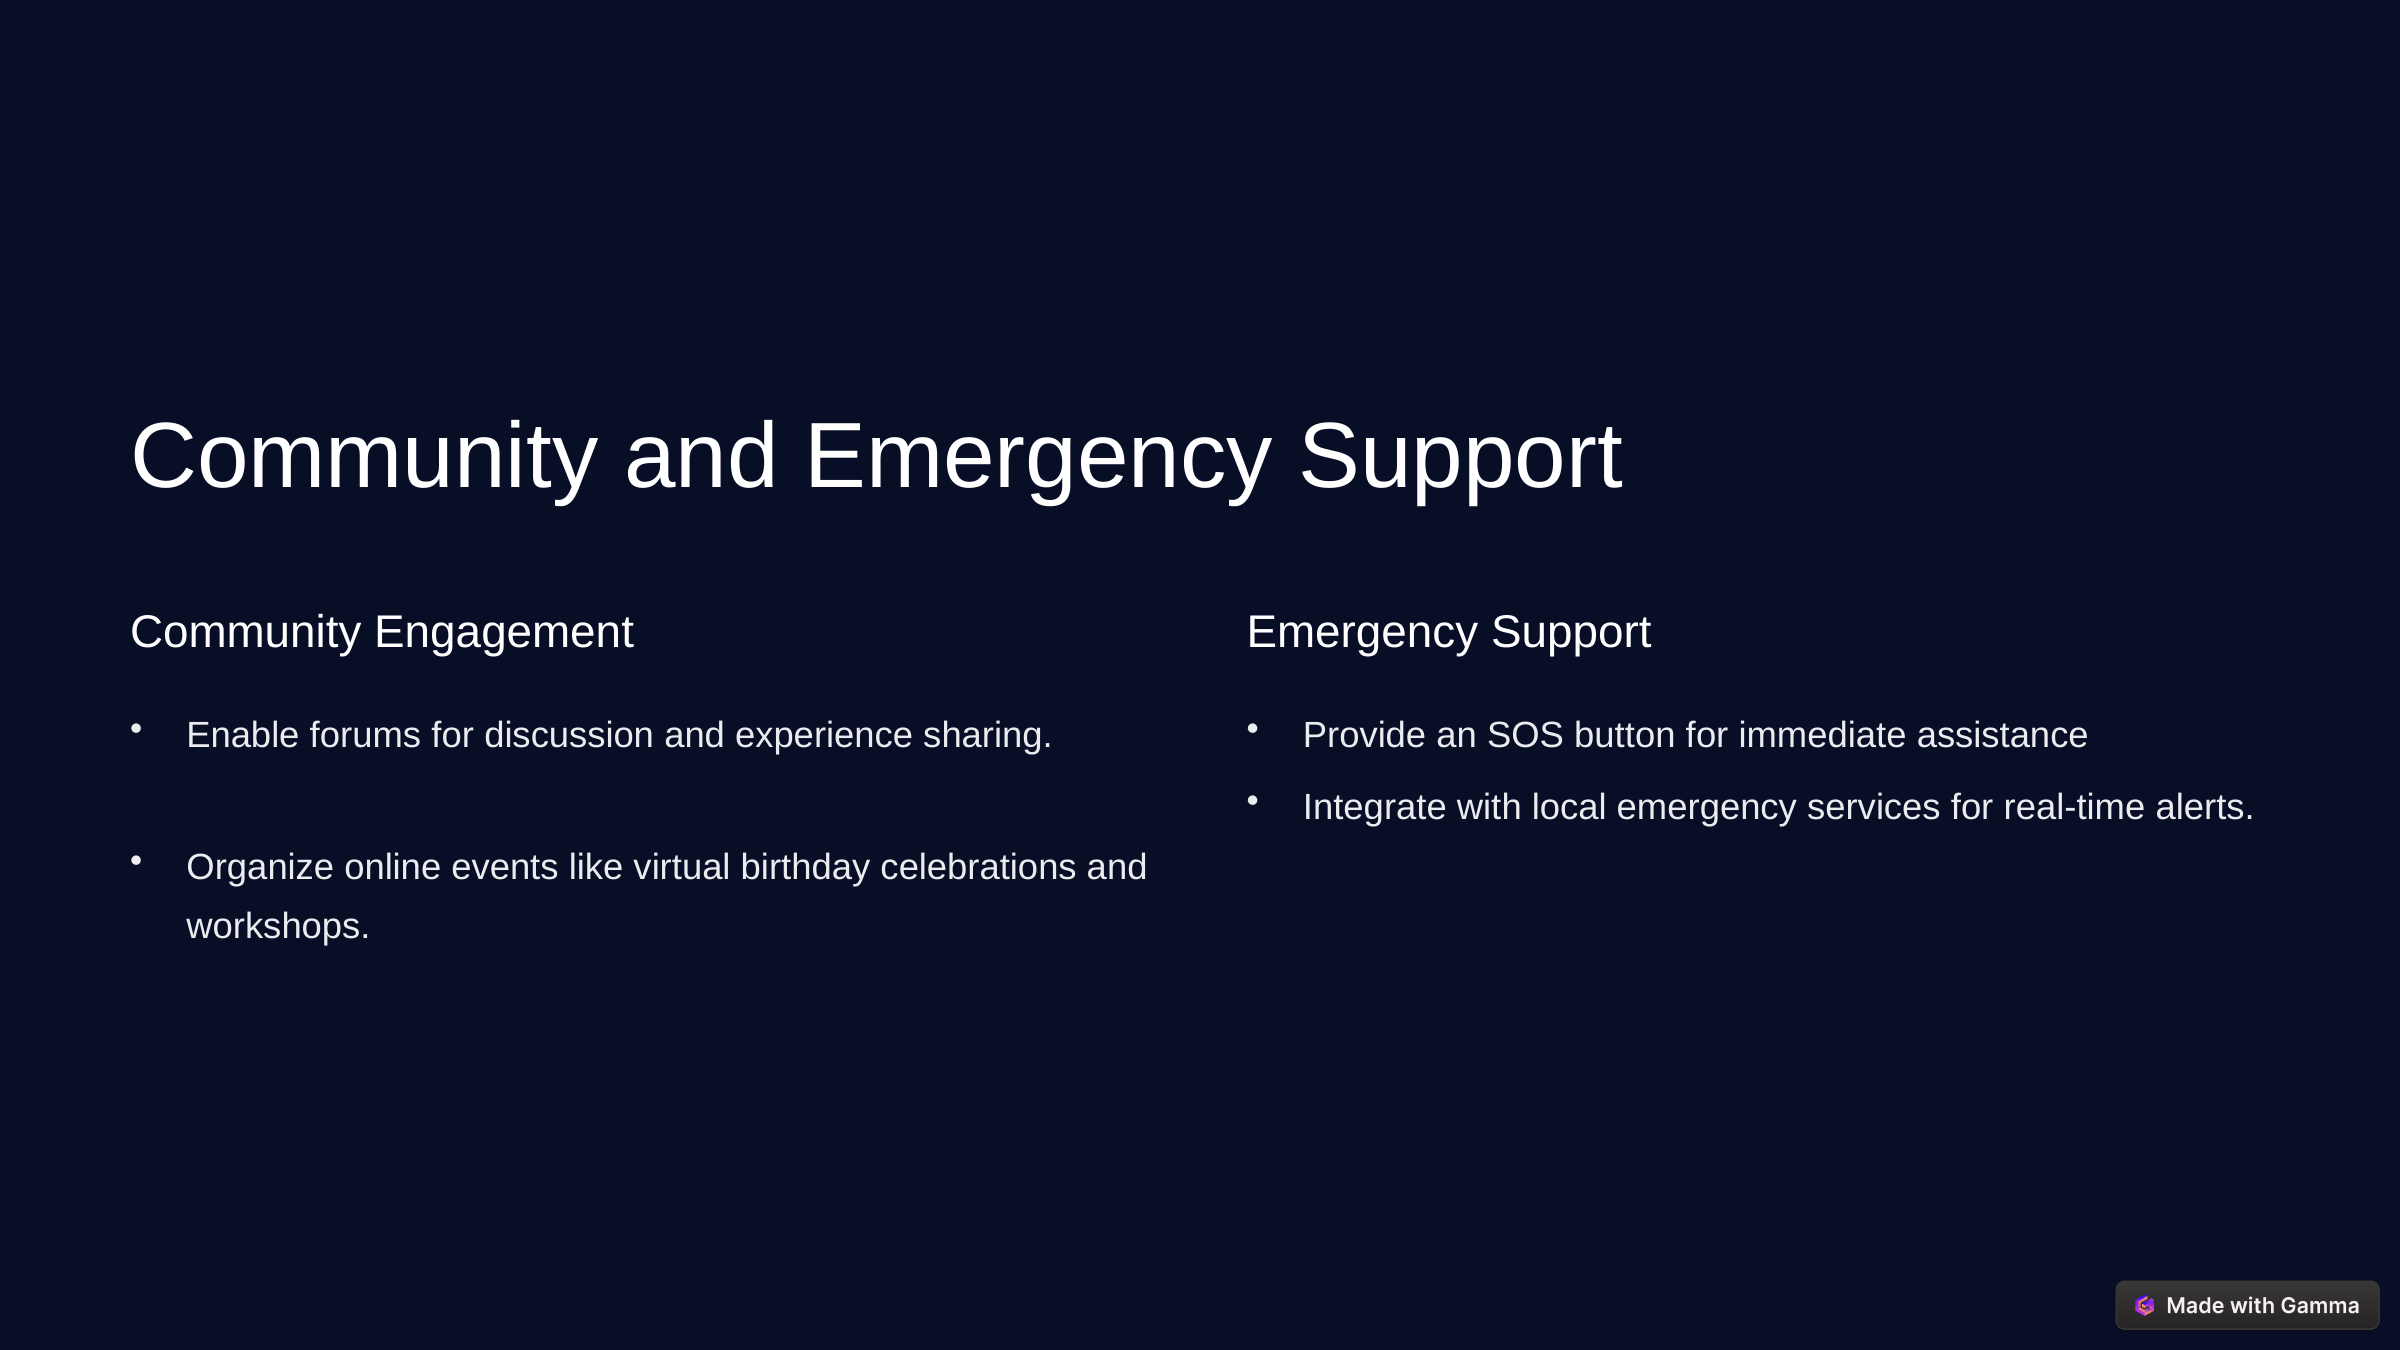

Community and Emergency Support
Community Engagement
Emergency Support
Enable forums for discussion and experience sharing.
Provide an SOS button for immediate assistance
Integrate with local emergency services for real-time alerts.
Organize online events like virtual birthday celebrations and workshops.